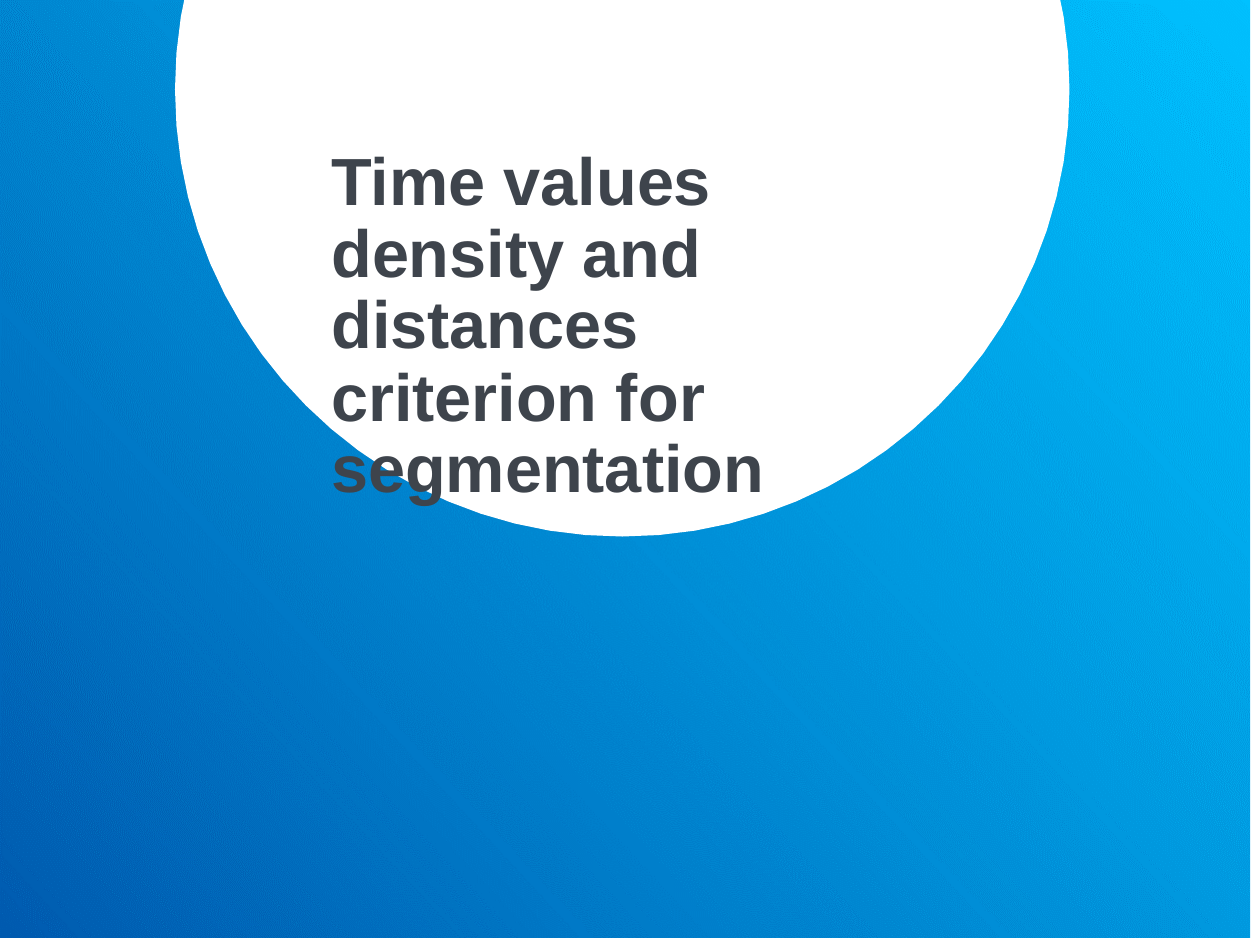

# Time values density and distances criterion for segmentation